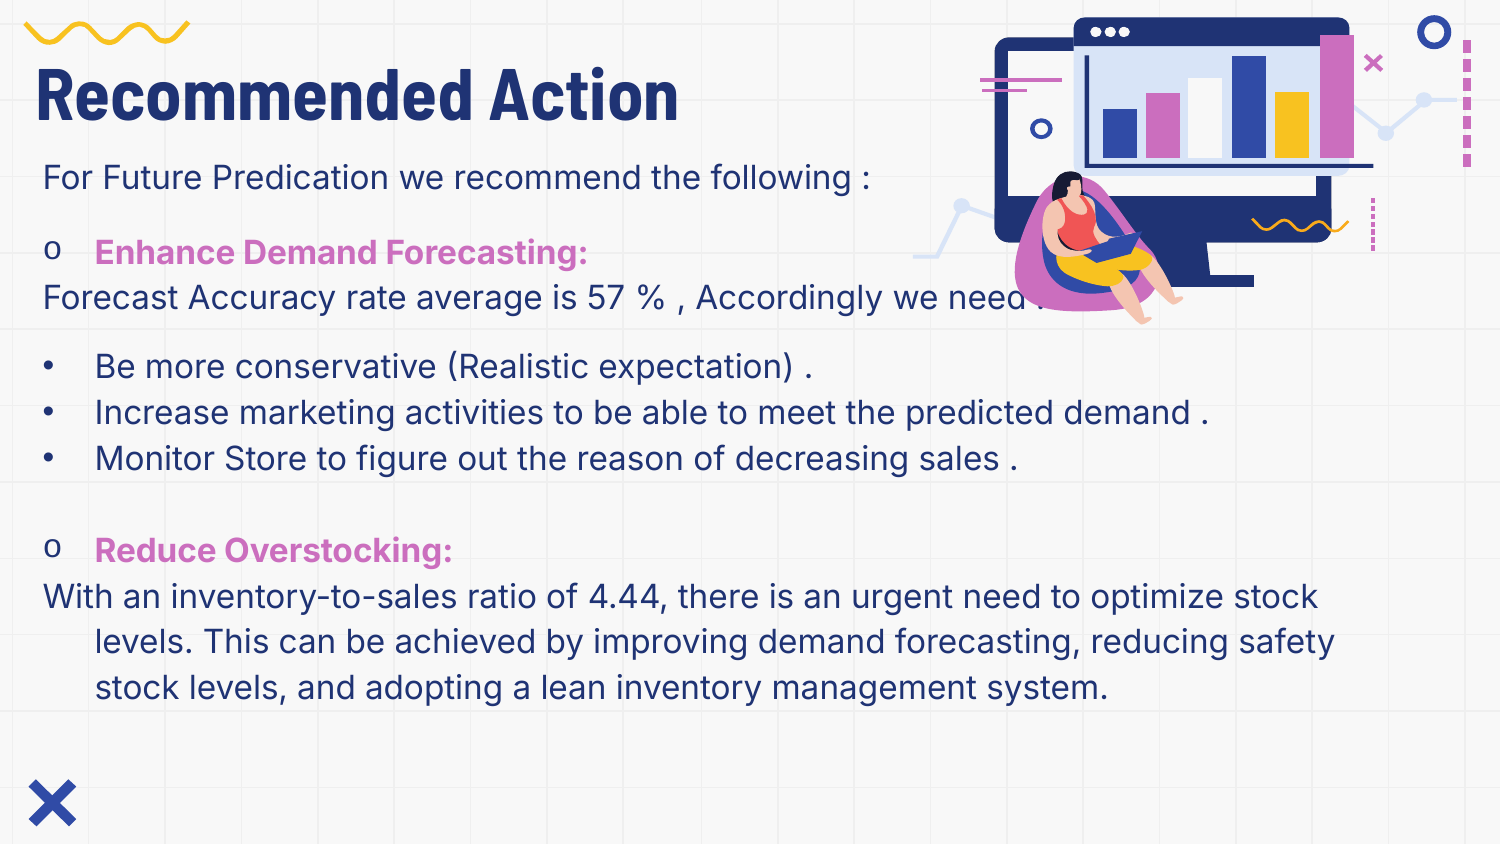

# Recommended Action

For Future Predication we recommend the following :

Enhance Demand Forecasting:
Forecast Accuracy rate average is 57 % , Accordingly we need :

Be more conservative (Realistic expectation) .
Increase marketing activities to be able to meet the predicted demand .
Monitor Store to figure out the reason of decreasing sales .

Reduce Overstocking:
With an inventory-to-sales ratio of 4.44, there is an urgent need to optimize stock levels. This can be achieved by improving demand forecasting, reducing safety stock levels, and adopting a lean inventory management system.